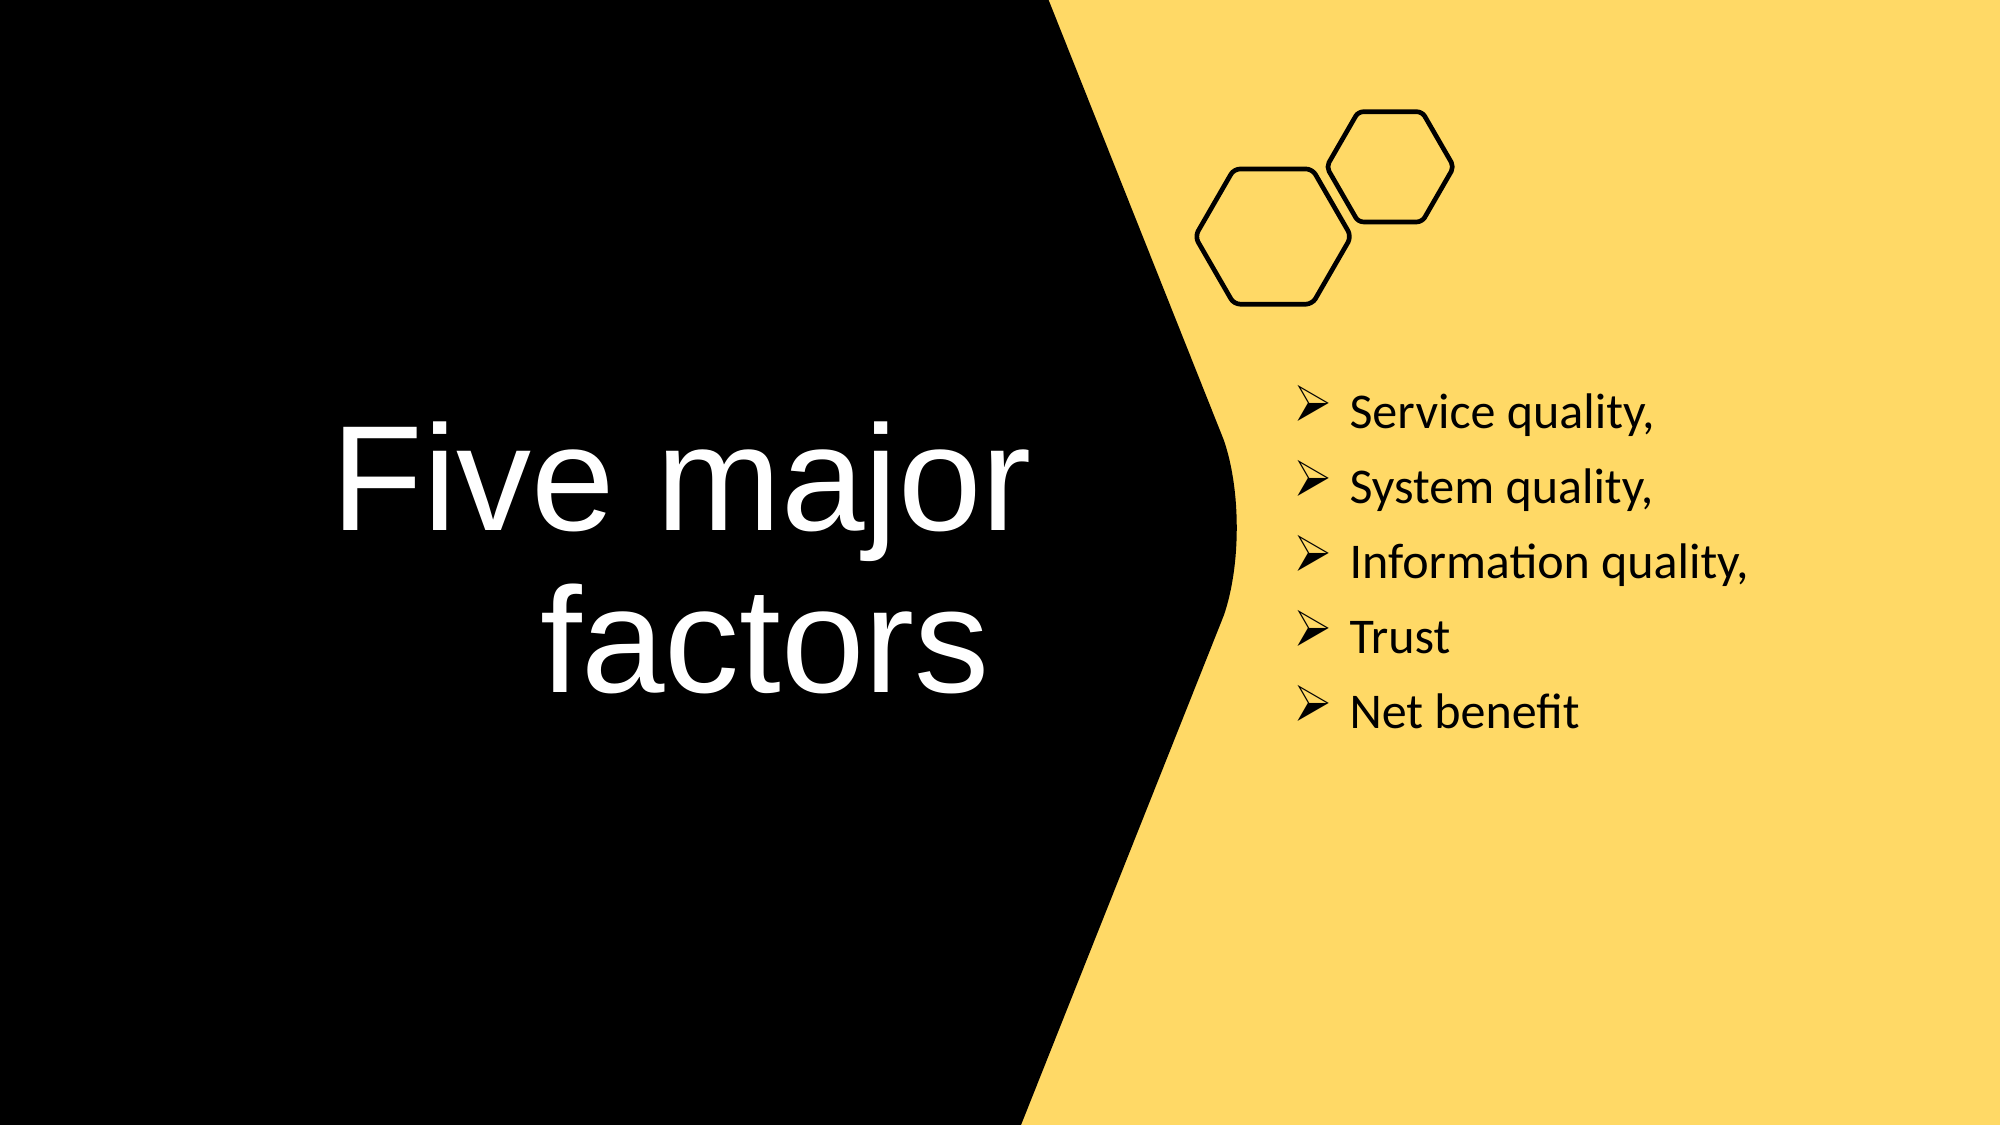

# Five major factors
Service quality,
System quality,
Information quality,
Trust
Net benefit